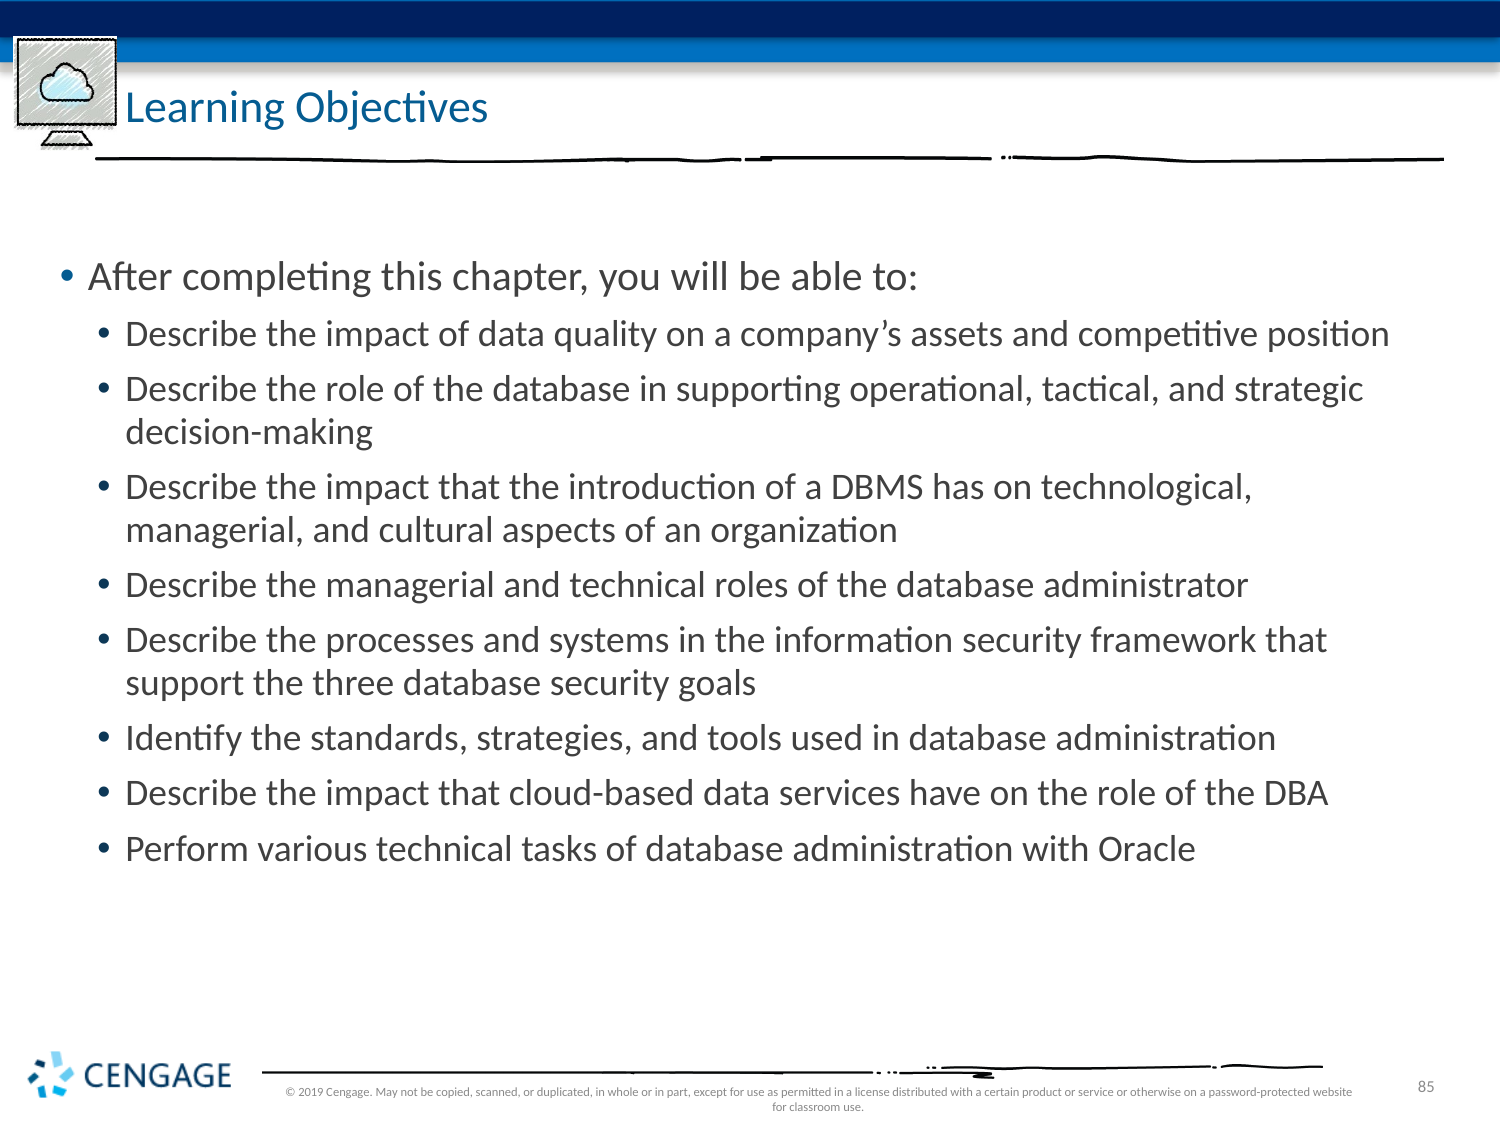

# Learning Objectives
After completing this chapter, you will be able to:
Describe the impact of data quality on a company’s assets and competitive position
Describe the role of the database in supporting operational, tactical, and strategic decision-making
Describe the impact that the introduction of a DBMS has on technological, managerial, and cultural aspects of an organization
Describe the managerial and technical roles of the database administrator
Describe the processes and systems in the information security framework that support the three database security goals
Identify the standards, strategies, and tools used in database administration
Describe the impact that cloud-based data services have on the role of the DBA
Perform various technical tasks of database administration with Oracle
© 2019 Cengage. May not be copied, scanned, or duplicated, in whole or in part, except for use as permitted in a license distributed with a certain product or service or otherwise on a password-protected website for classroom use.